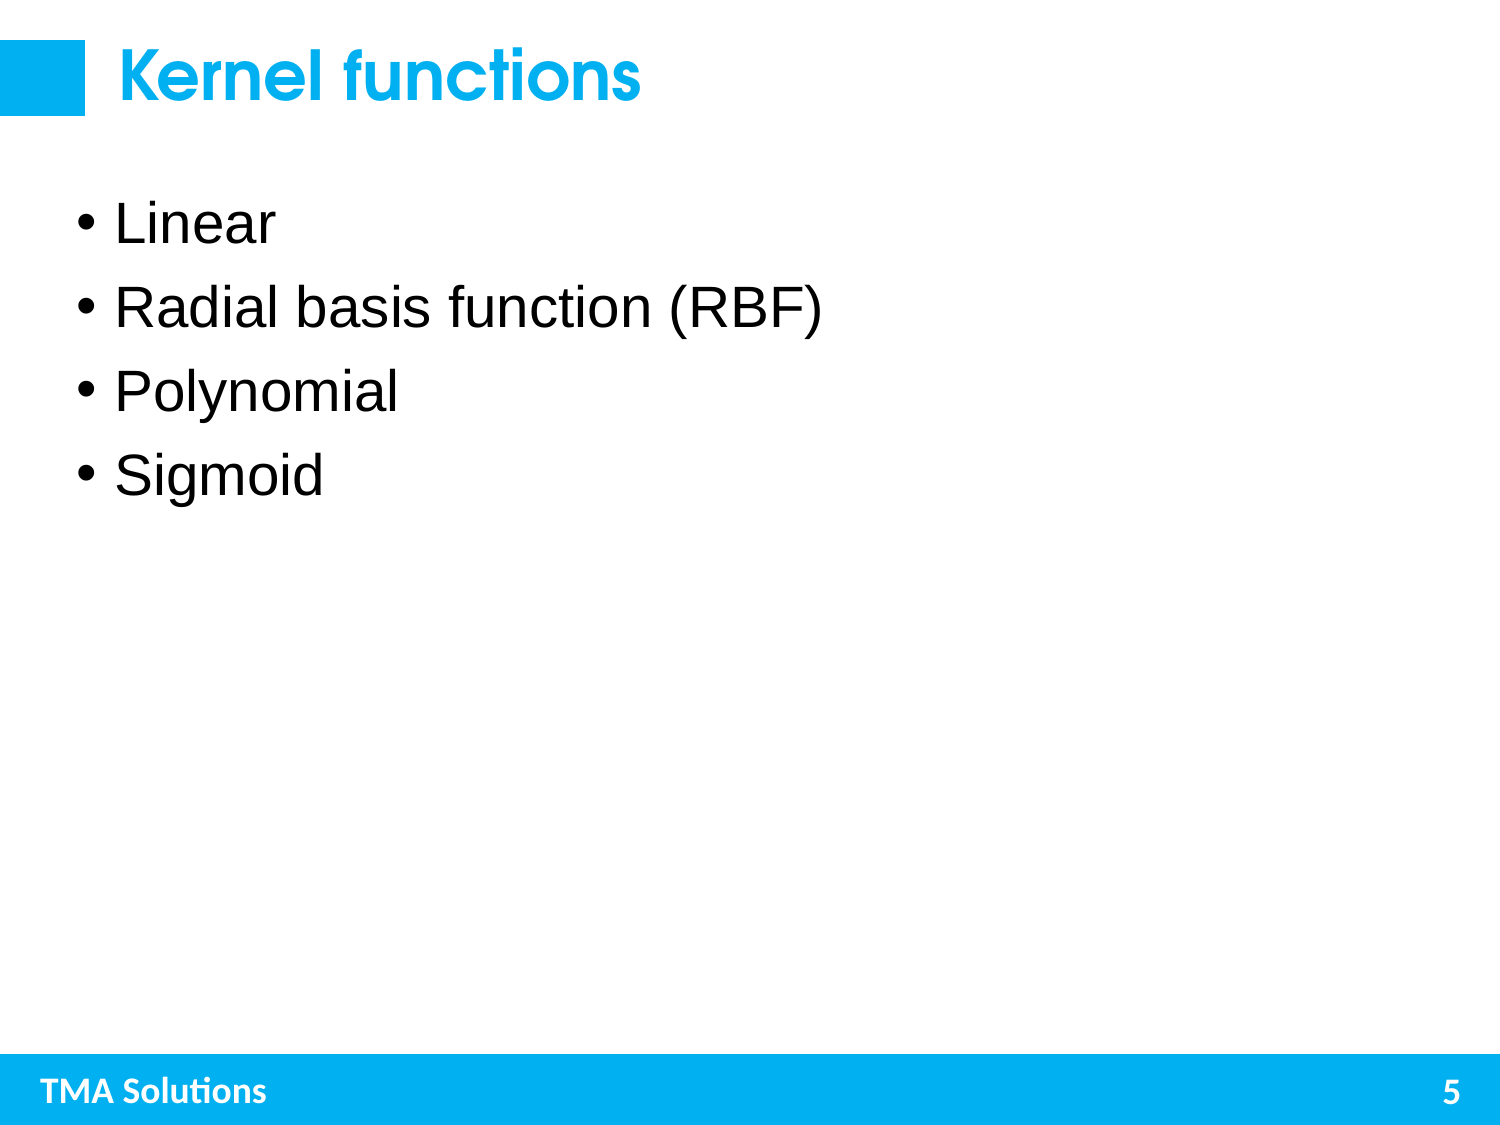

# Kernel functions
Linear
Radial basis function (RBF)
Polynomial
Sigmoid

5